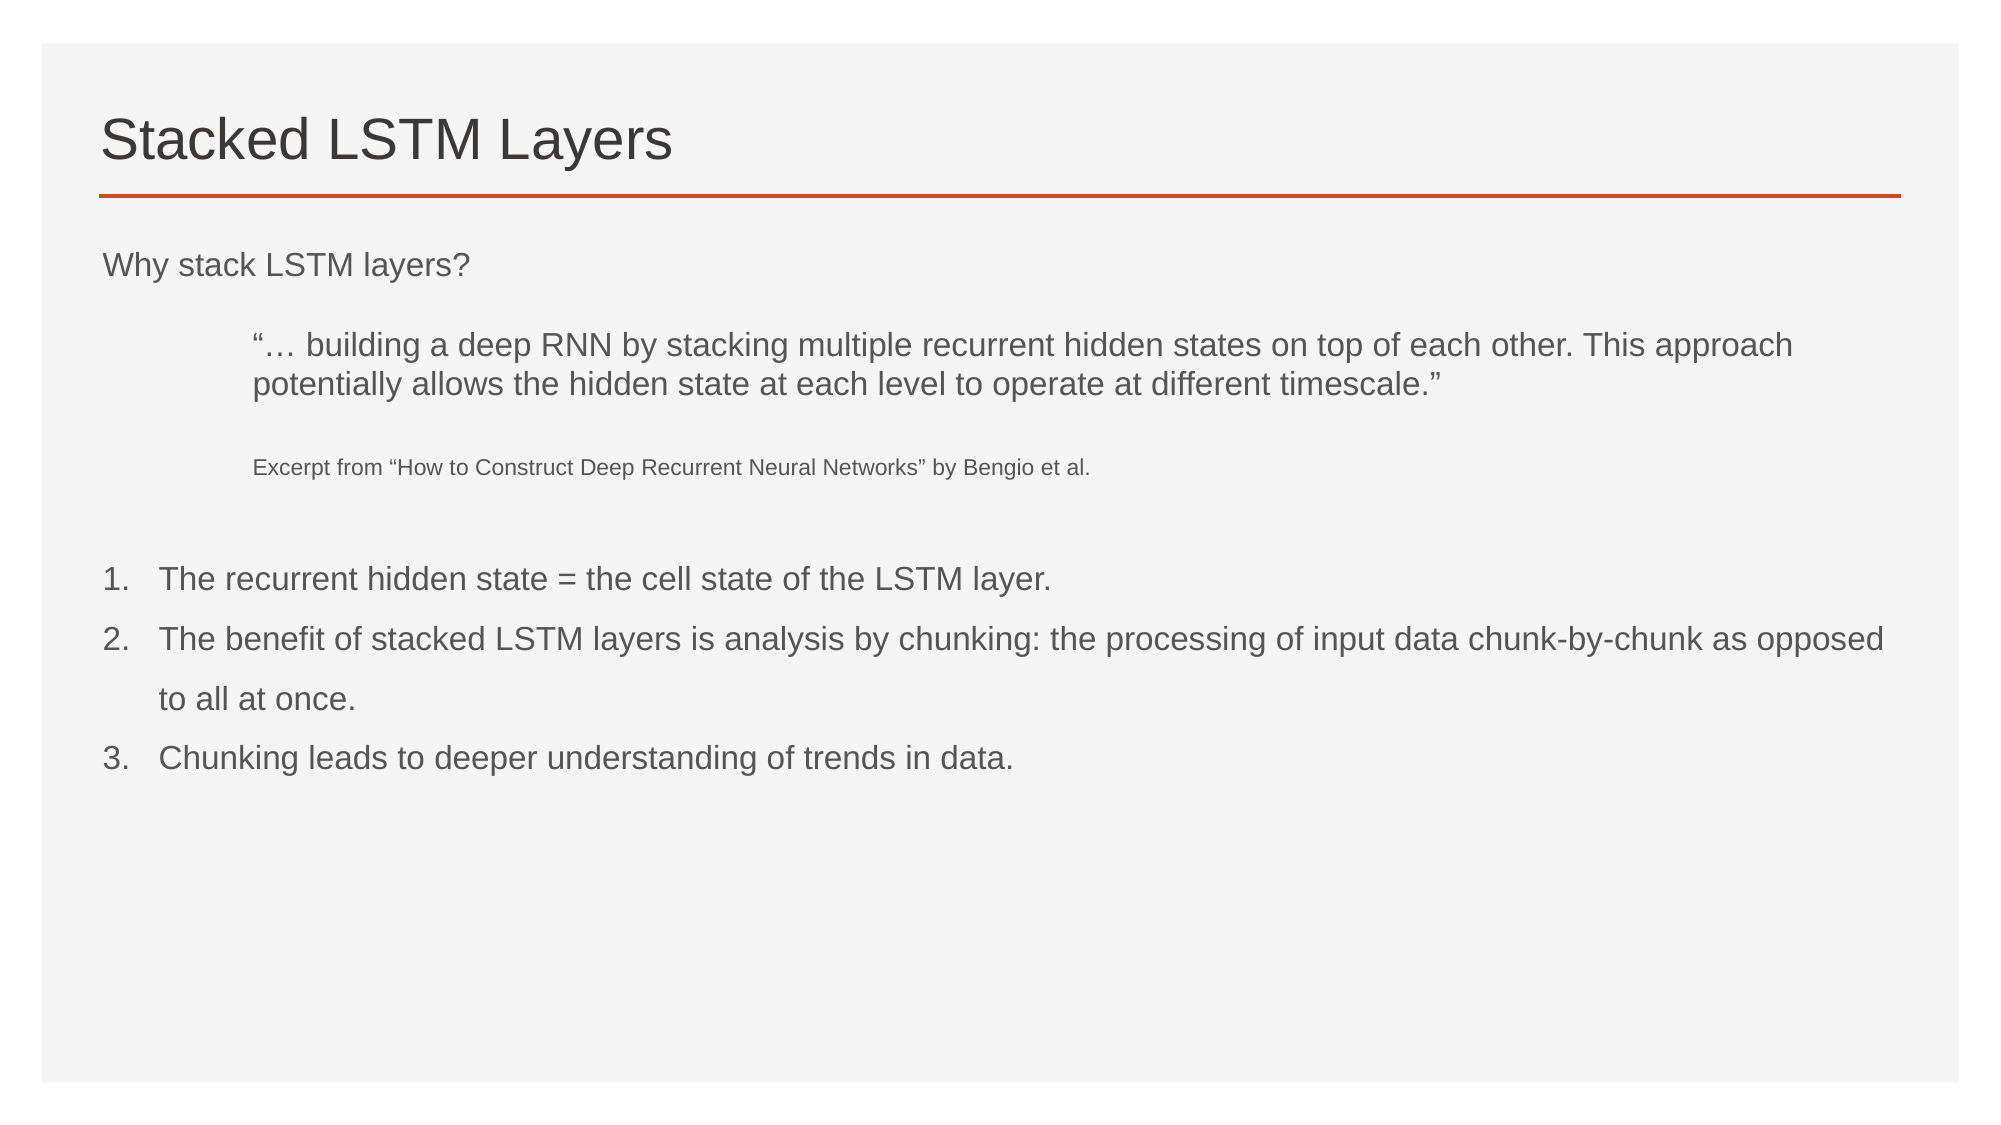

# Stacked LSTM Layers
Why stack LSTM layers?

	“… building a deep RNN by stacking multiple recurrent hidden states on top of each other. This approach 	potentially allows the hidden state at each level to operate at different timescale.”

	Excerpt from “How to Construct Deep Recurrent Neural Networks” by Bengio et al.

The recurrent hidden state = the cell state of the LSTM layer.
The benefit of stacked LSTM layers is analysis by chunking: the processing of input data chunk-by-chunk as opposed to all at once.
Chunking leads to deeper understanding of trends in data.